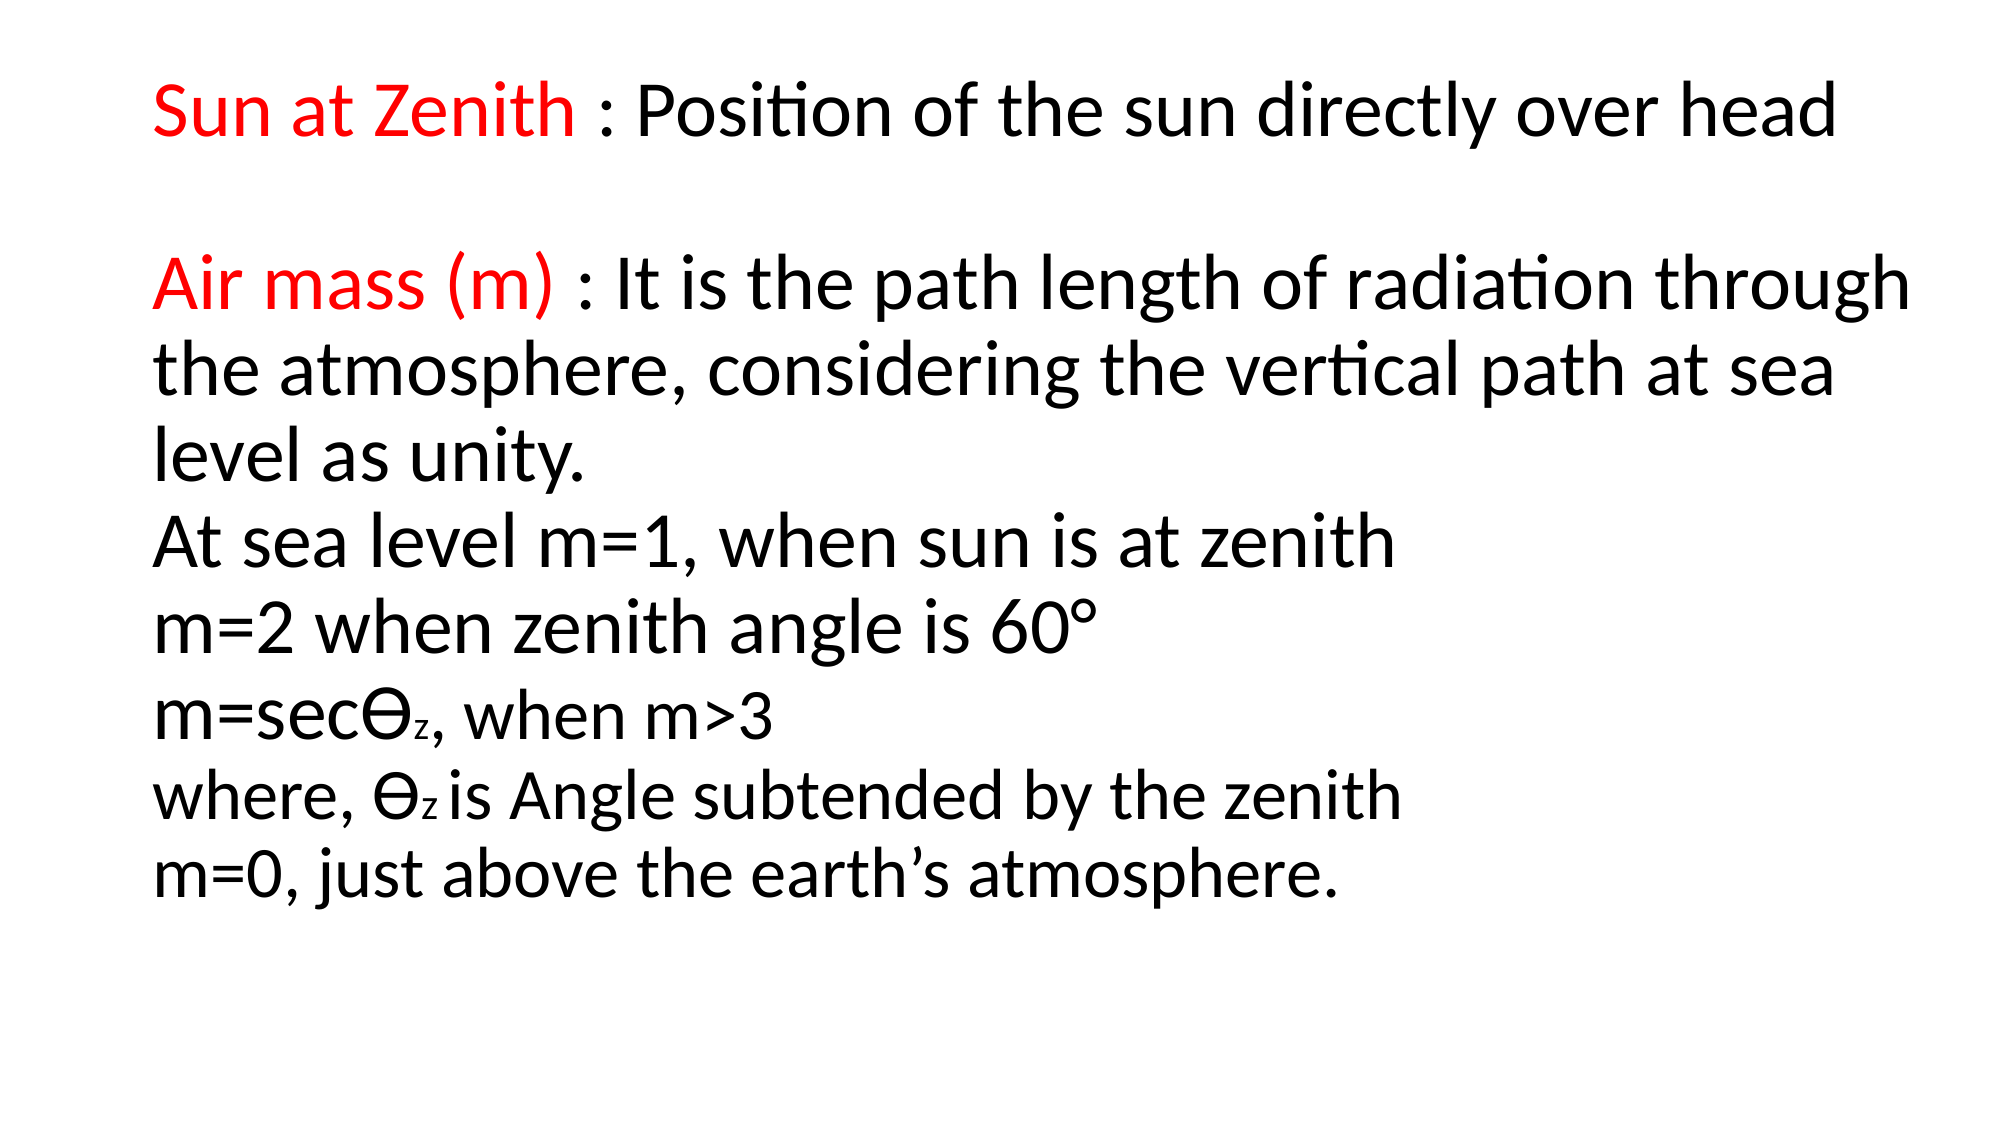

# Sun at Zenith : Position of the sun directly over head Air mass (m) : It is the path length of radiation through the atmosphere, considering the vertical path at sea level as unity. At sea level m=1, when sun is at zenith m=2 when zenith angle is 60° m=secƟz, when m>3 where, Ɵz is Angle subtended by the zenith m=0, just above the earth’s atmosphere.